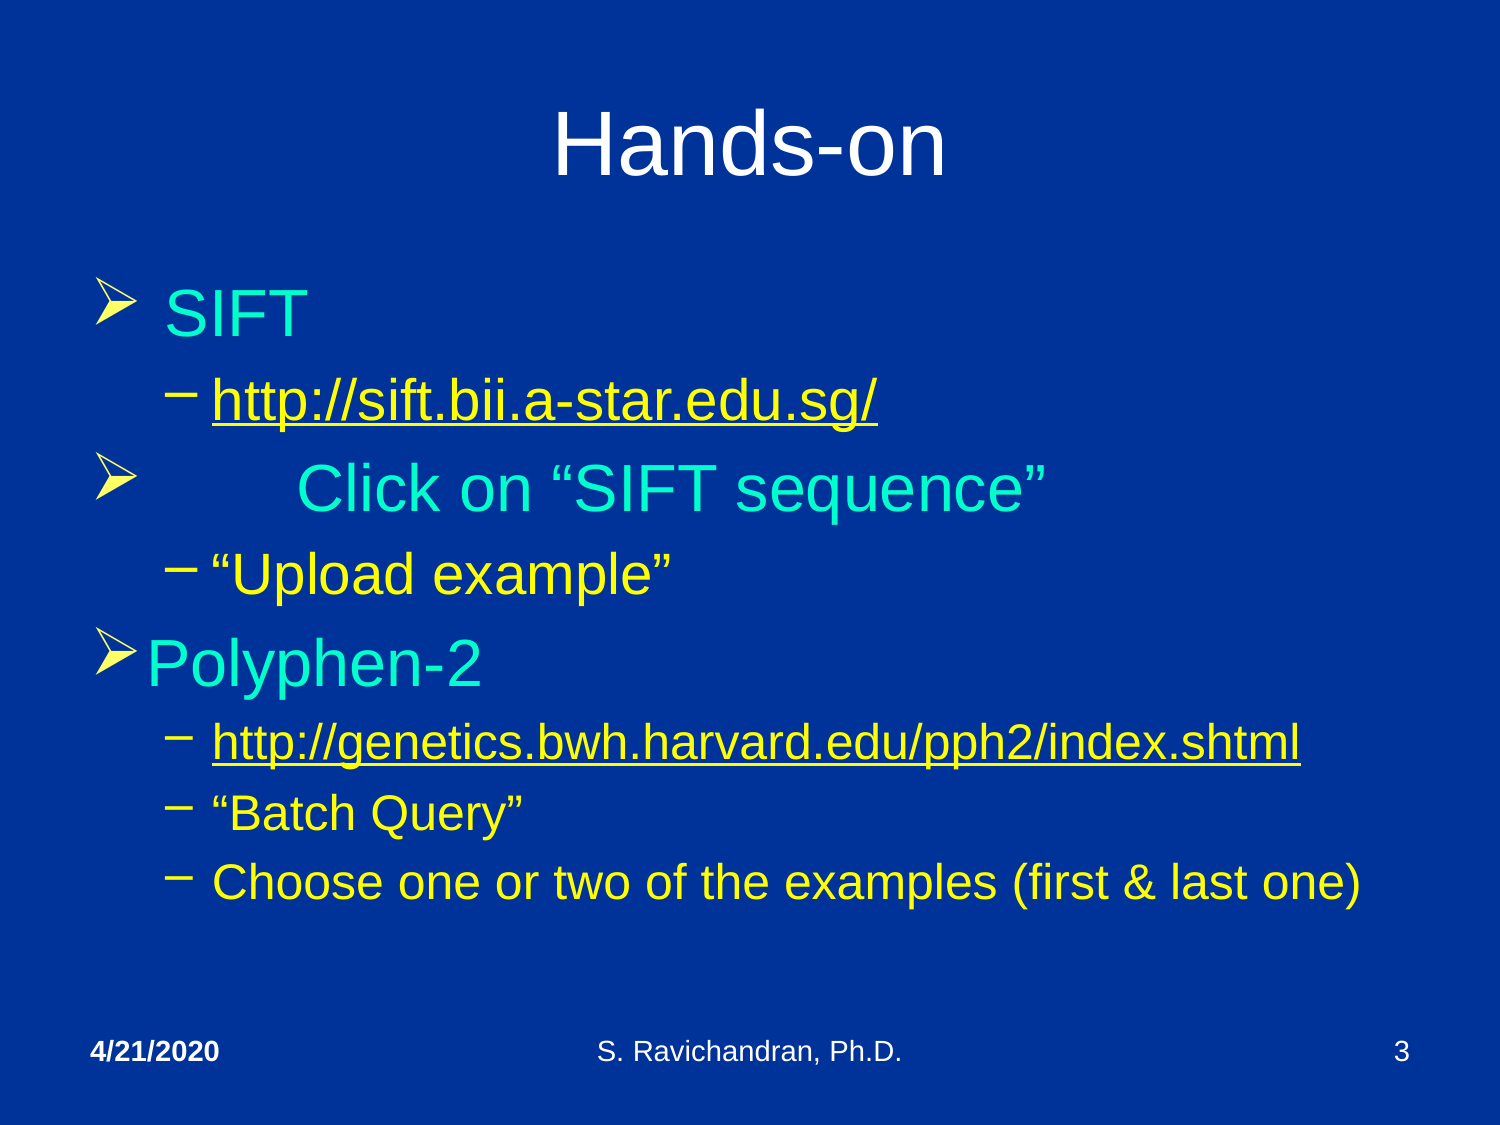

# Hands-on
 SIFT
http://sift.bii.a-star.edu.sg/
 	Click on “SIFT sequence”
“Upload example”
Polyphen-2
http://genetics.bwh.harvard.edu/pph2/index.shtml
“Batch Query”
Choose one or two of the examples (first & last one)
4/21/2020
S. Ravichandran, Ph.D.
3